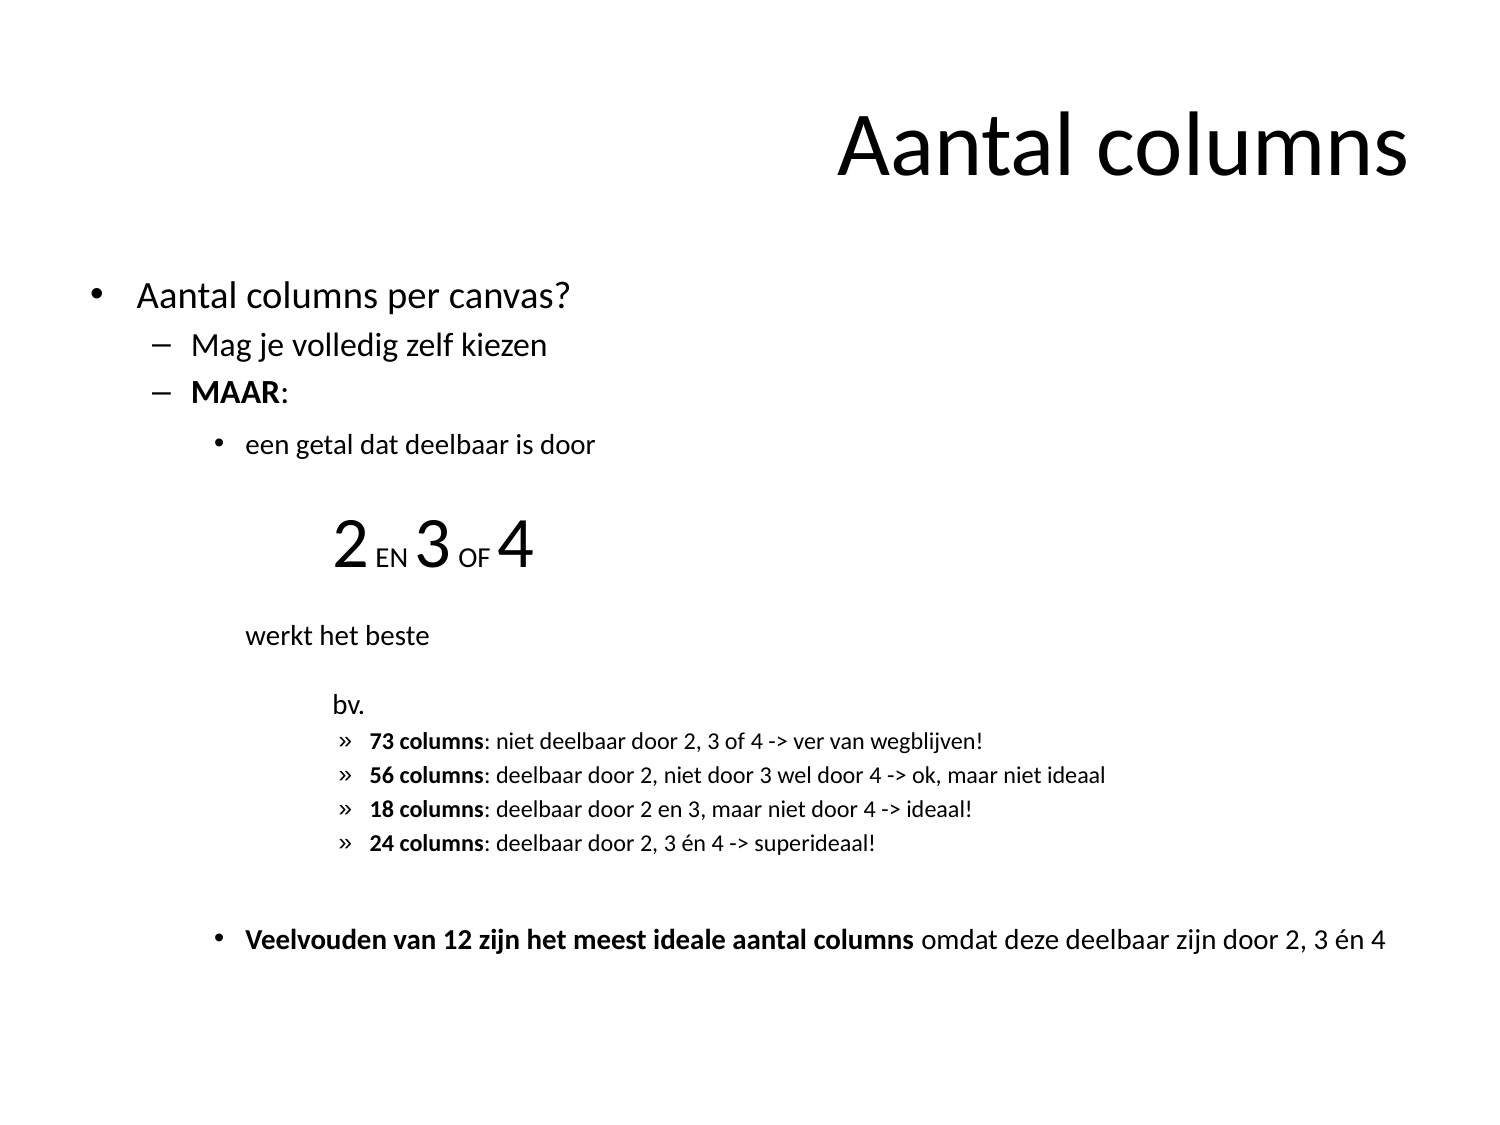

# Aantal columns
Aantal columns per canvas?
Mag je volledig zelf kiezen
MAAR:
een getal dat deelbaar is door
			2 EN 3 OF 4
werkt het beste
	bv.
73 columns: niet deelbaar door 2, 3 of 4 -> ver van wegblijven!
56 columns: deelbaar door 2, niet door 3 wel door 4 -> ok, maar niet ideaal
18 columns: deelbaar door 2 en 3, maar niet door 4 -> ideaal!
24 columns: deelbaar door 2, 3 én 4 -> superideaal!
Veelvouden van 12 zijn het meest ideale aantal columns omdat deze deelbaar zijn door 2, 3 én 4